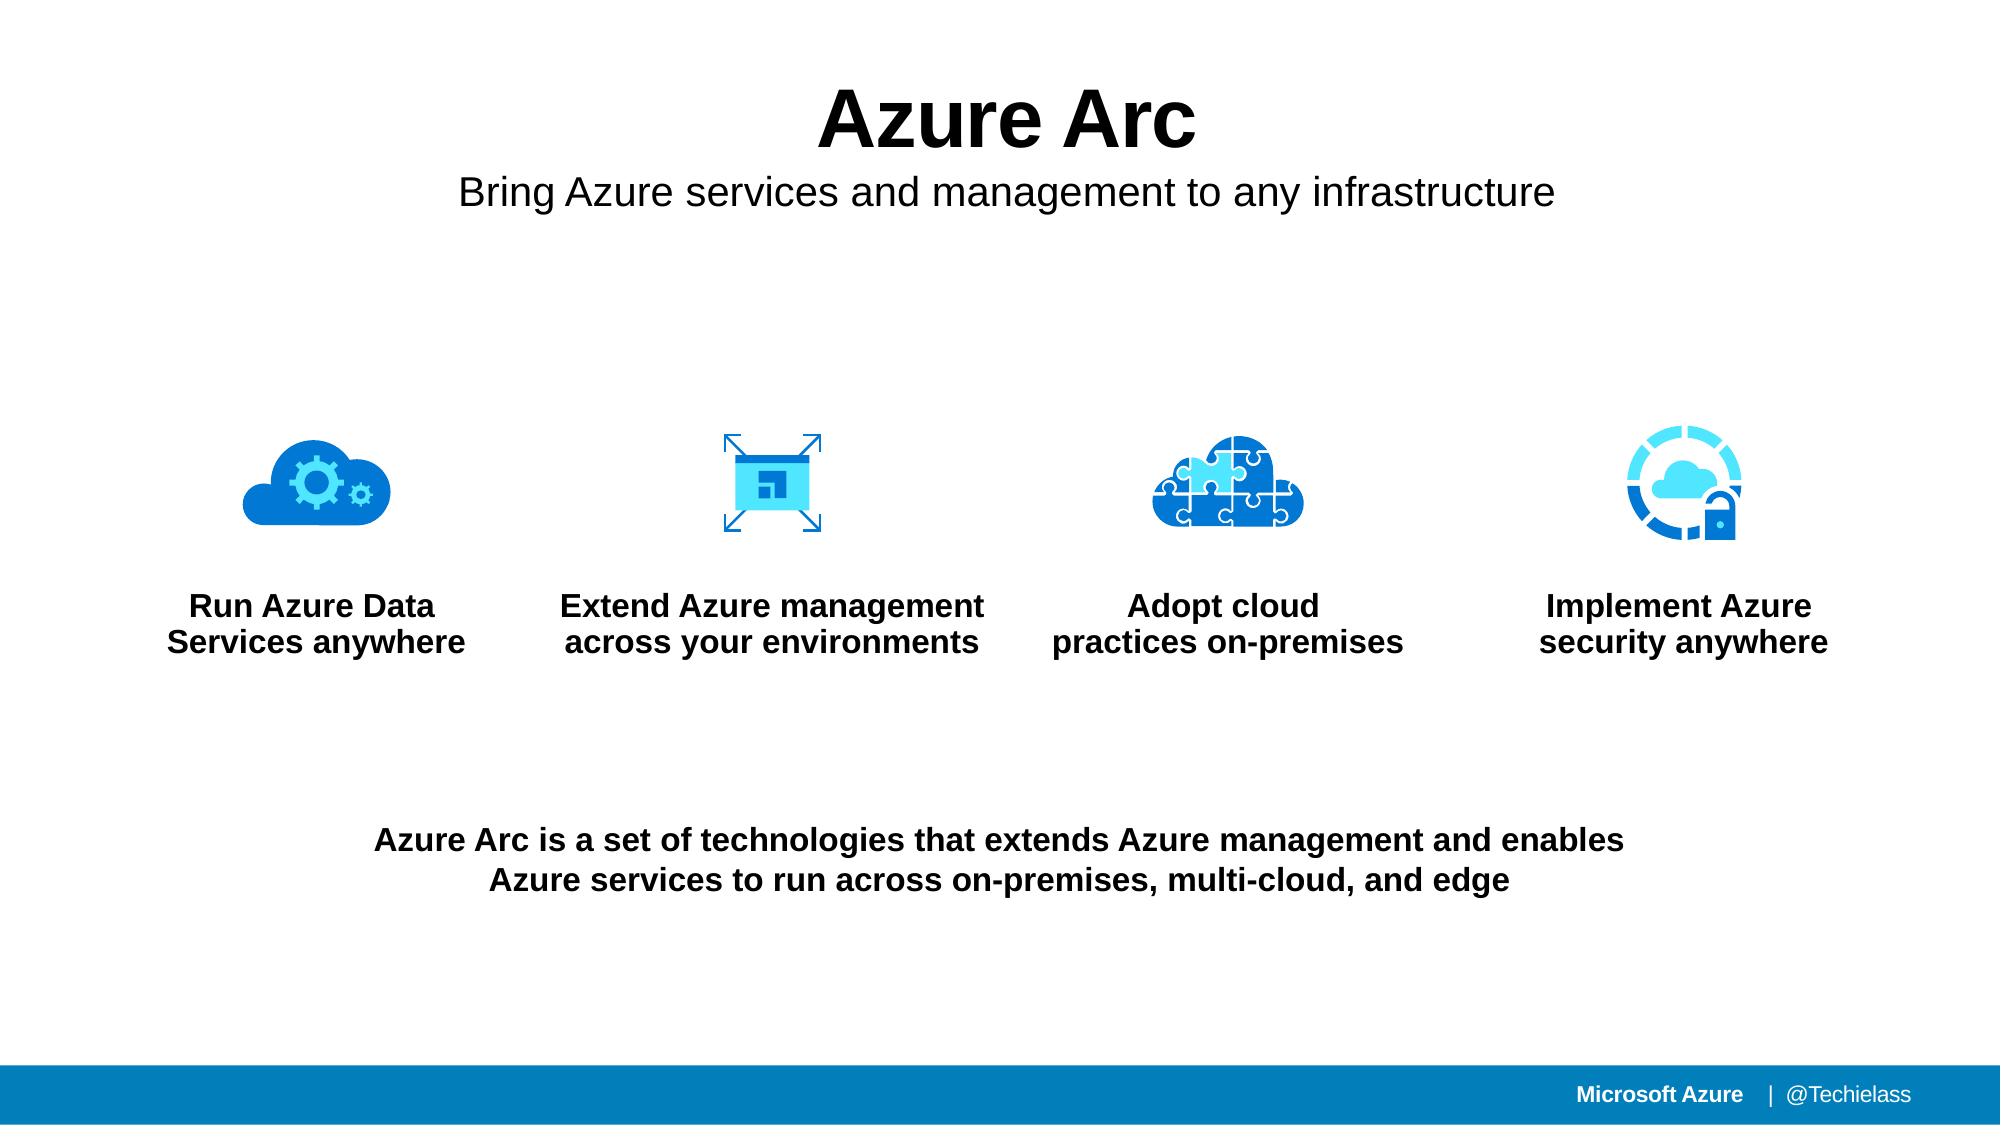

Azure Arc
Bring Azure services and management to any infrastructure

Run Azure Data
Services anywhere
Extend Azure management across your environments
Adopt cloud
practices on-premises
Implement Azure
security anywhere

Azure Arc is a set of technologies that extends Azure management and enables
Azure services to run across on-premises, multi-cloud, and edge

Microsoft Azure    |  @Techielass